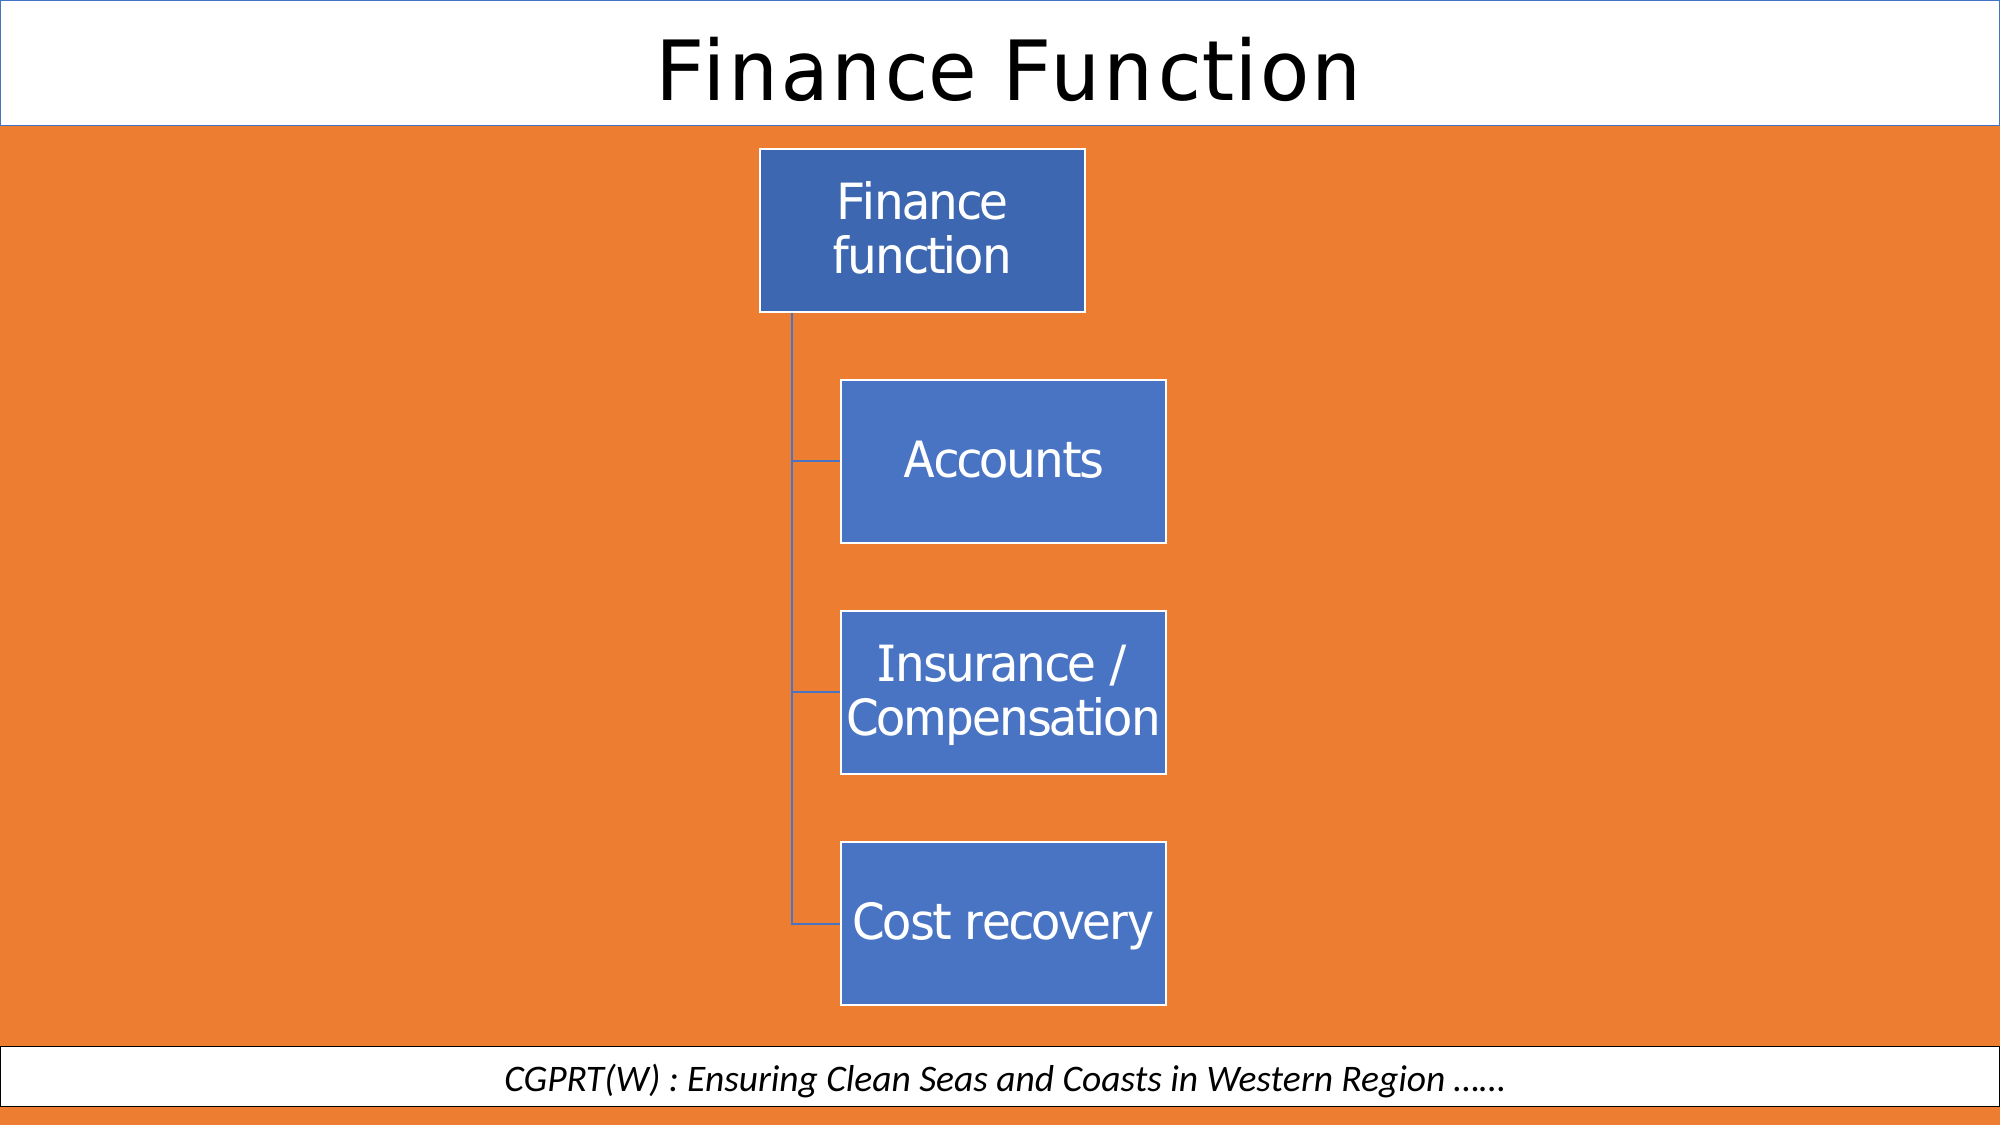

Finance Function
Finance function
Accounts
Insurance / Compensation
Cost recovery
 CGPRT(W) : Ensuring Clean Seas and Coasts in Western Region ……